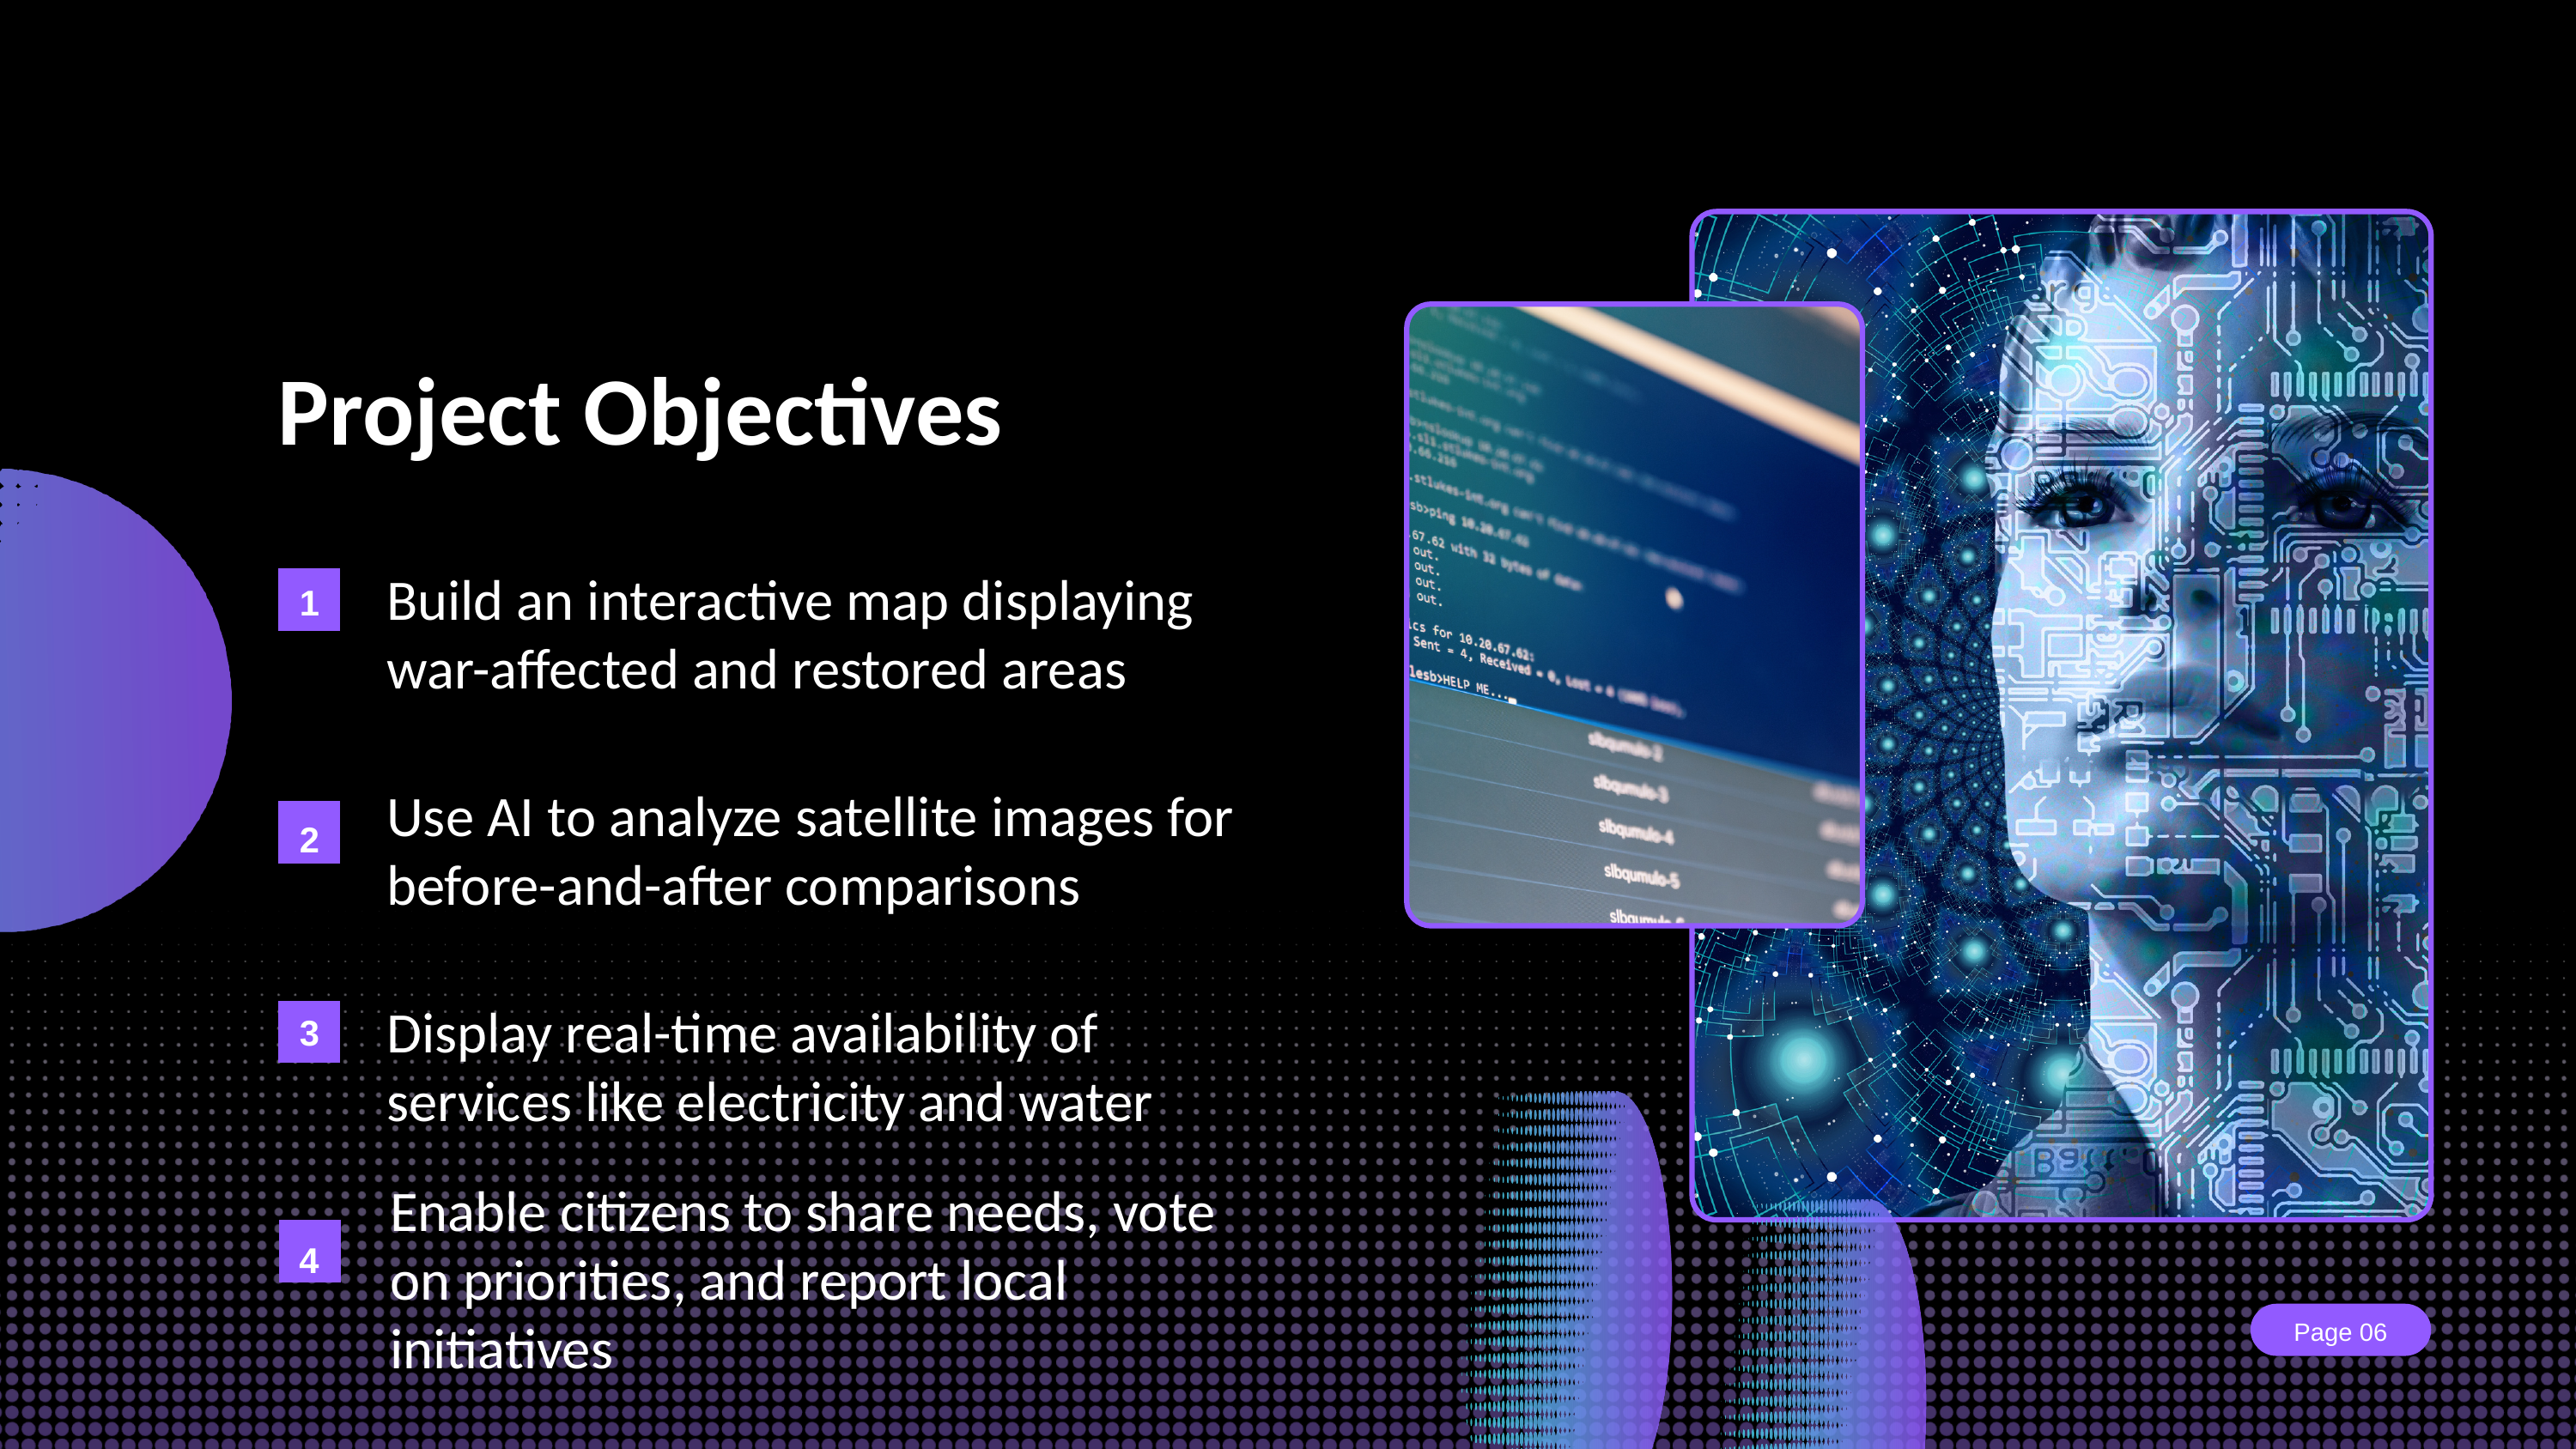

Project Objectives

Build an interactive map displaying war-affected and restored areas

1
Use AI to analyze satellite images for before-and-after comparisons

2

Display real-time availability of services like electricity and water
3
Enable citizens to share needs, vote on priorities, and report local initiatives

4

Page 06